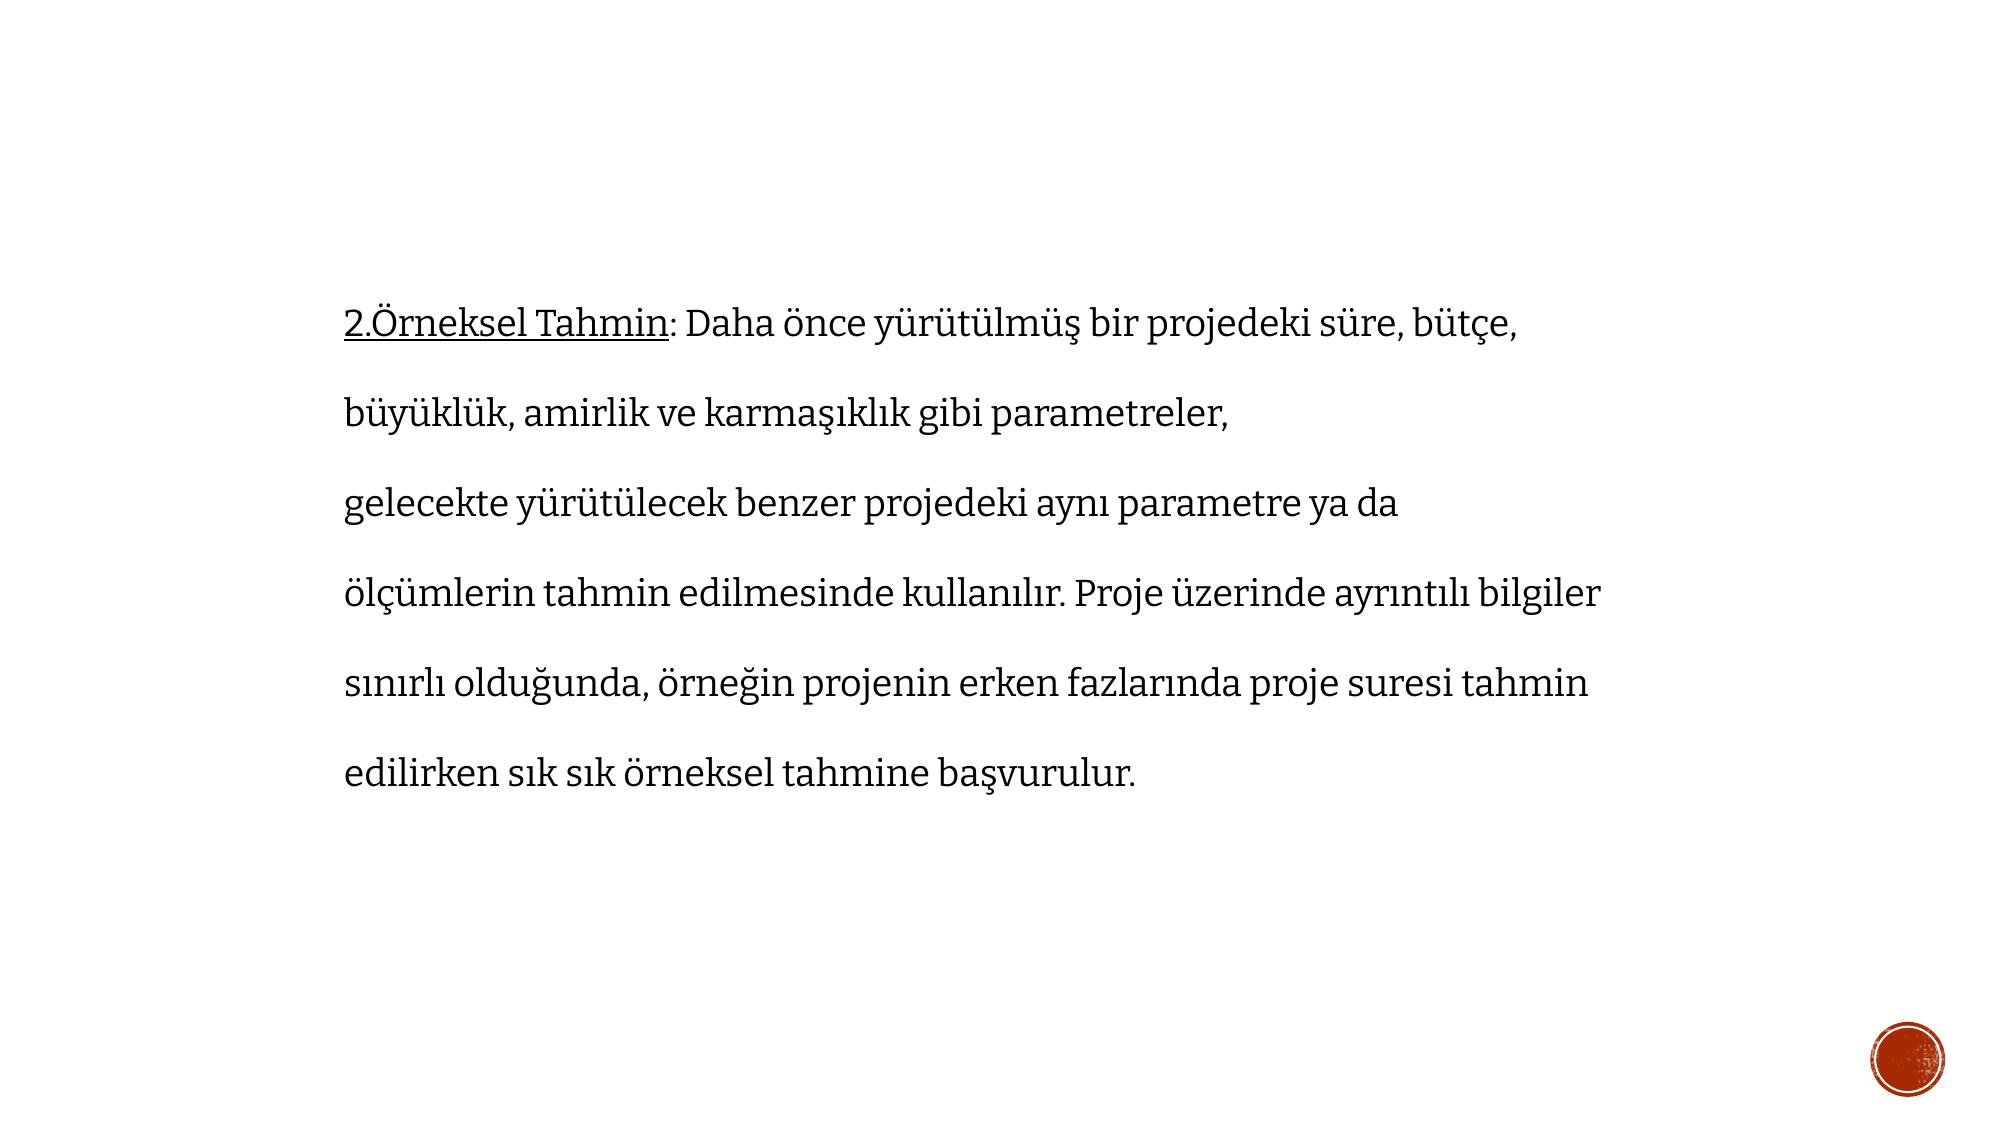

2.Örneksel Tahmin: Daha önce yürütülmüş bir projedeki süre, bütçe,

büyüklük, amirlik ve karmaşıklık gibi parametreler,

gelecekte yürütülecek benzer projedeki aynı parametre ya da

ölçümlerin tahmin edilmesinde kullanılır. Proje üzerinde ayrıntılı bilgiler

sınırlı olduğunda, örneğin projenin erken fazlarında proje suresi tahmin

edilirken sık sık örneksel tahmine başvurulur.